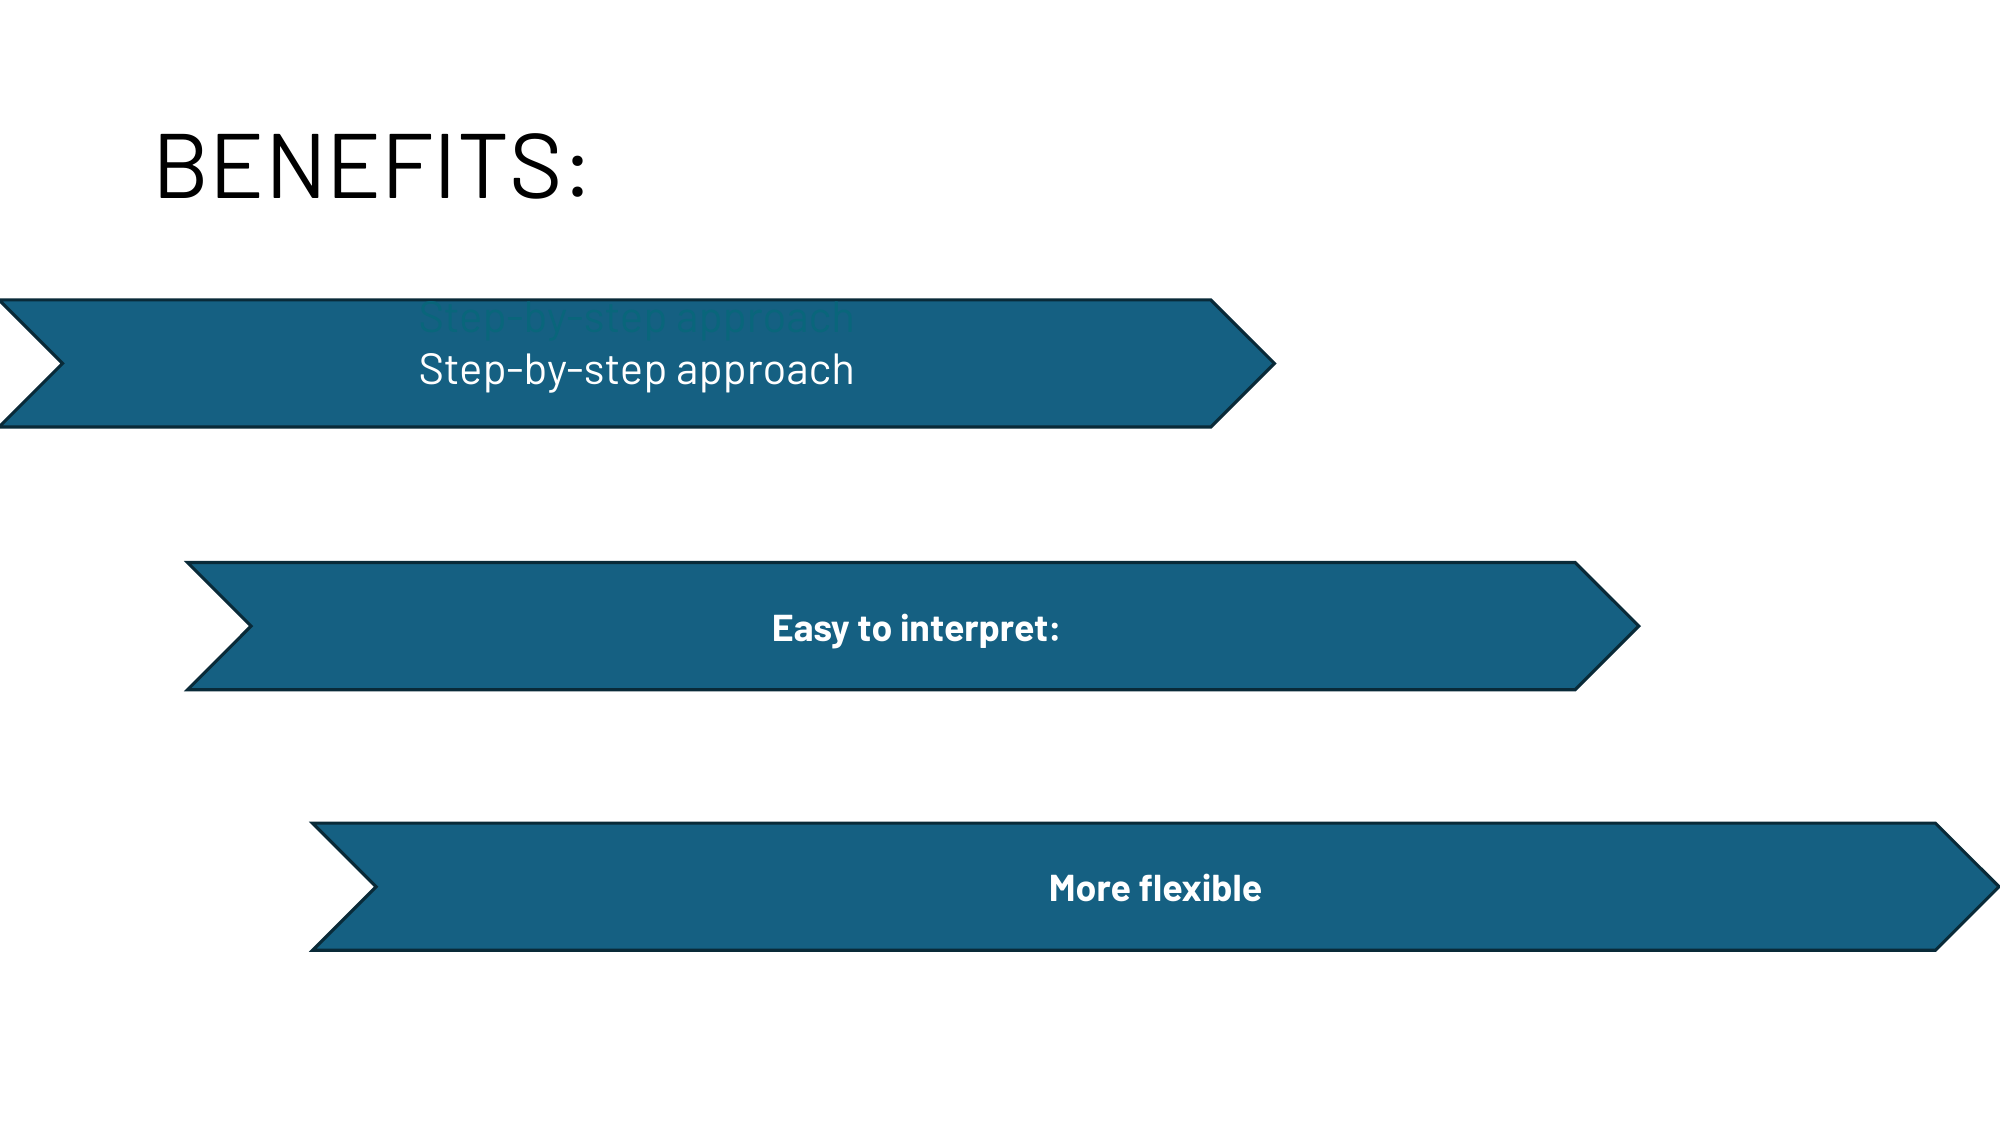

# BENEFITS:

Step-by-step approach
Step-by-step approach

 Easy to interpret:
More flexible